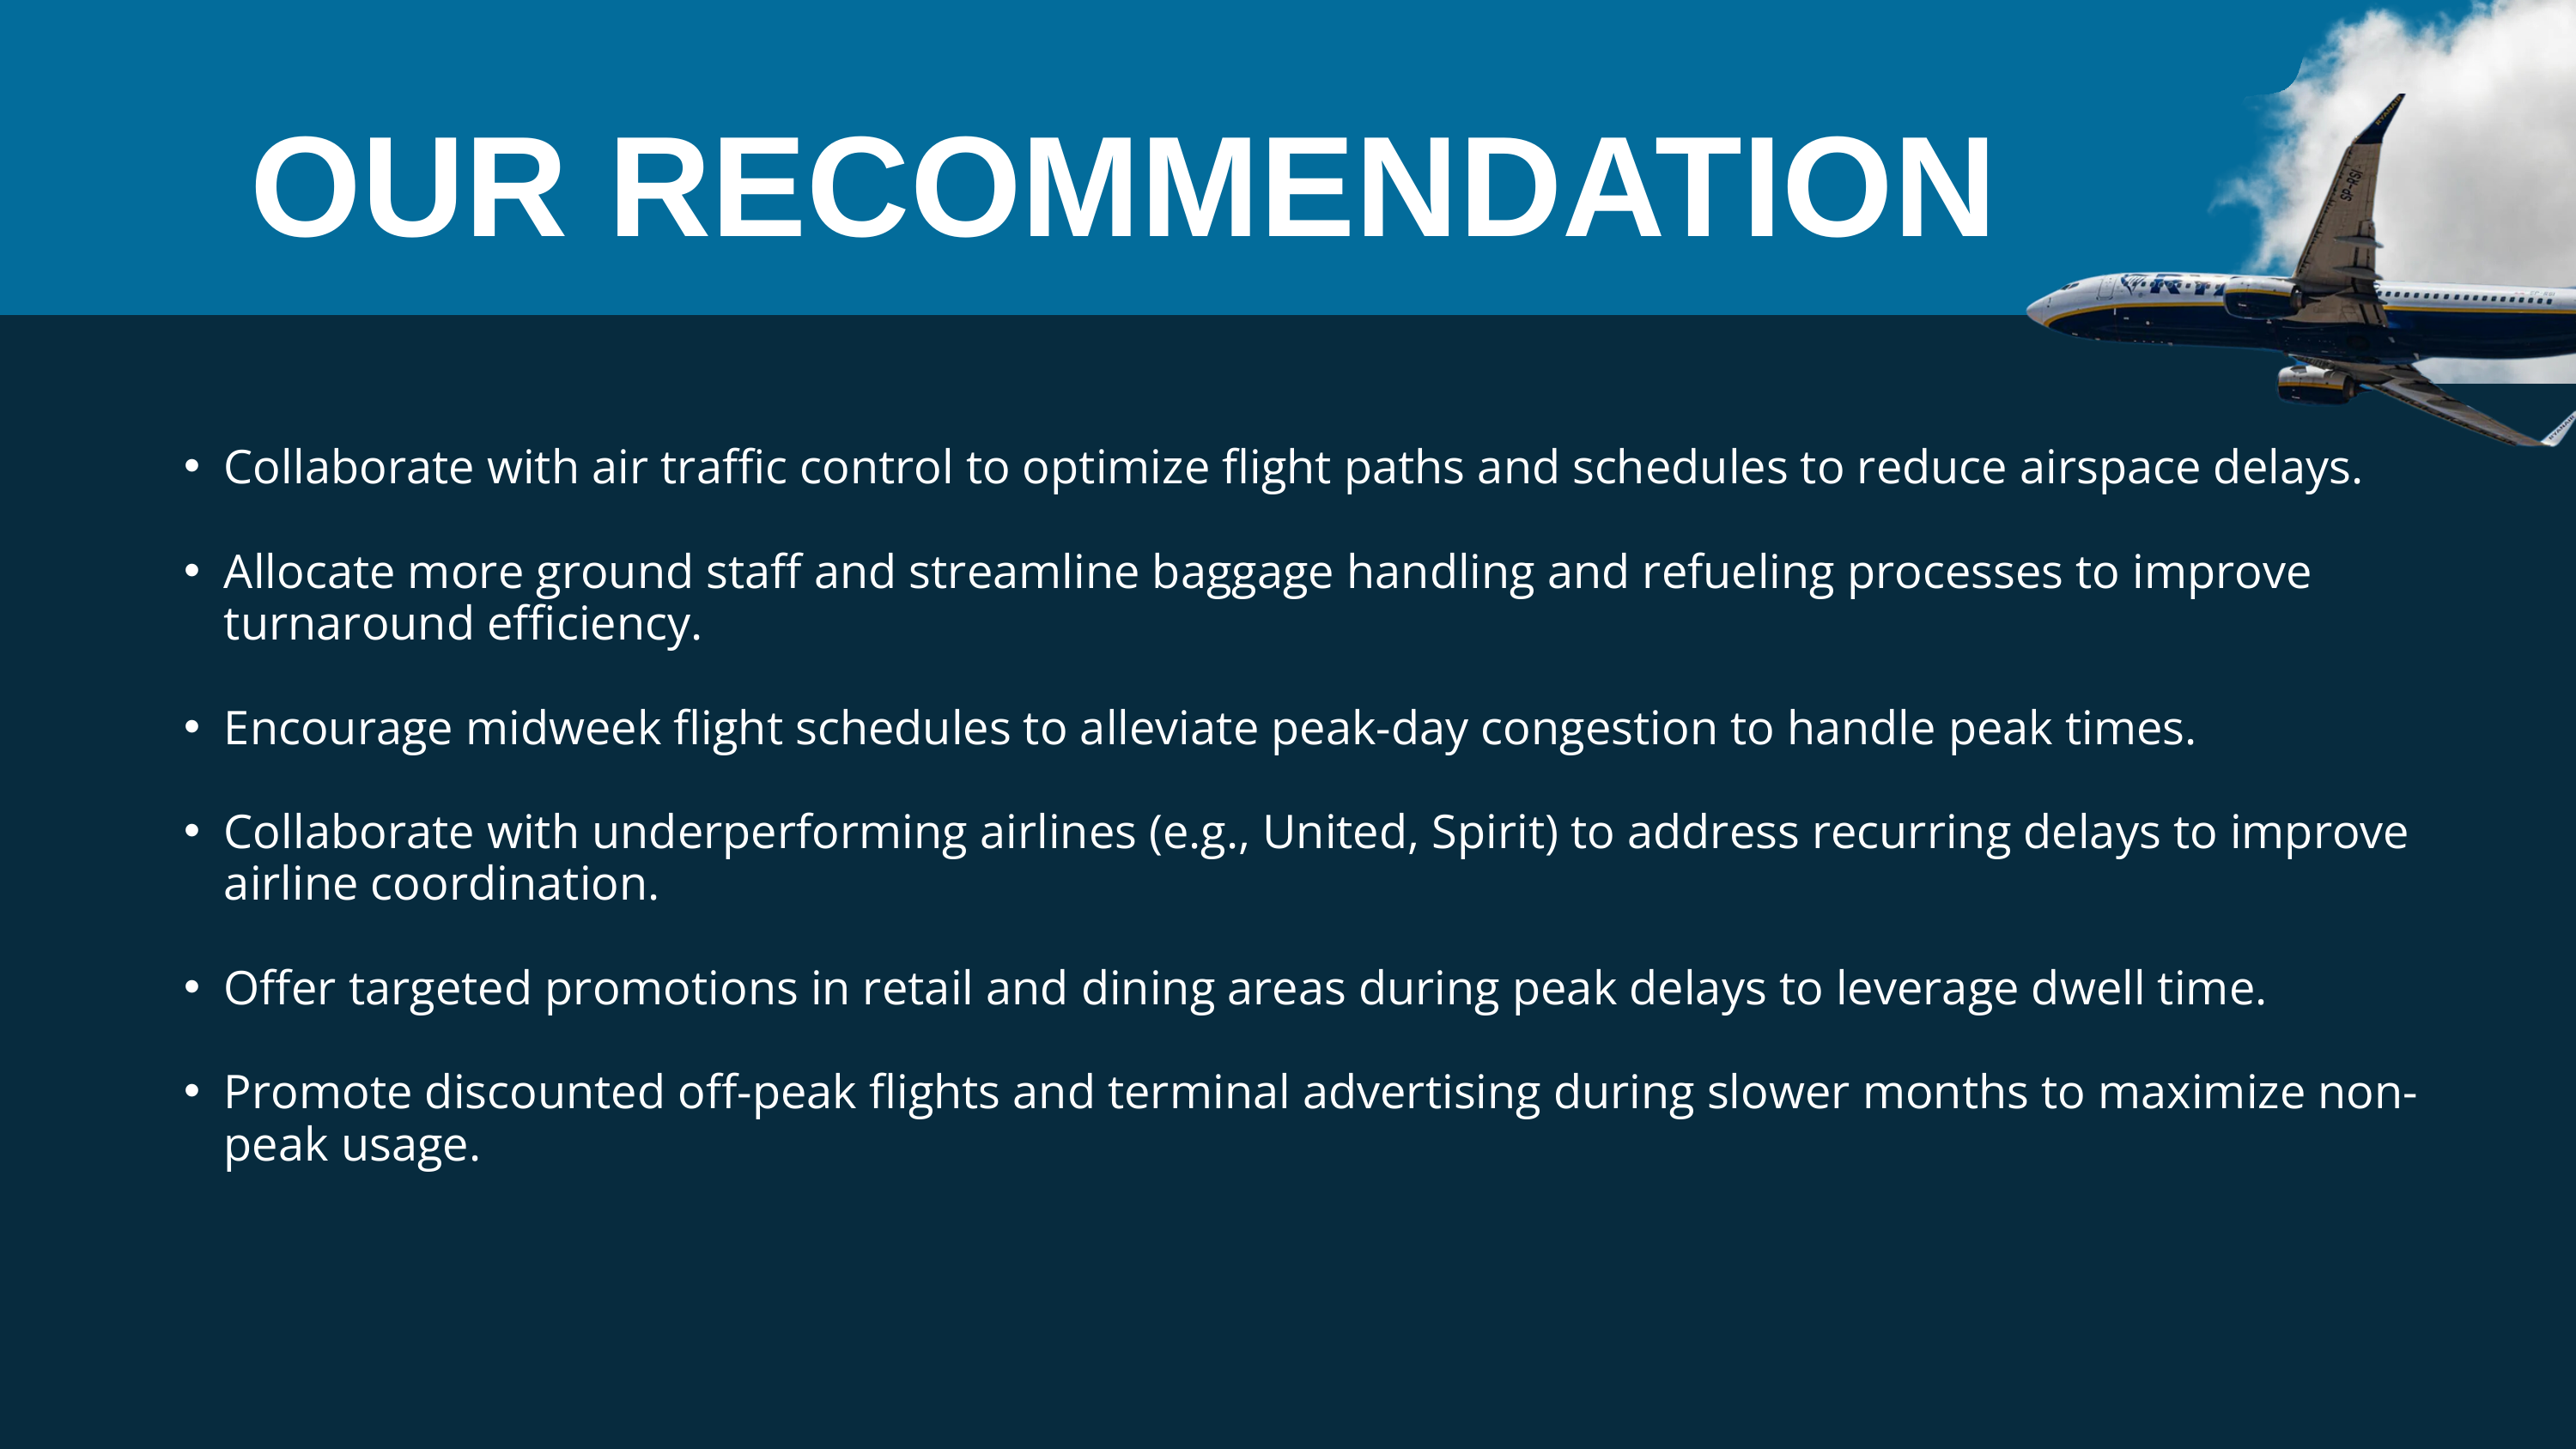

OUR RECOMMENDATION

Collaborate with air traffic control to optimize flight paths and schedules to reduce airspace delays.

Allocate more ground staff and streamline baggage handling and refueling processes to improve turnaround efficiency.

Encourage midweek flight schedules to alleviate peak-day congestion to handle peak times.

Collaborate with underperforming airlines (e.g., United, Spirit) to address recurring delays to improve airline coordination.

Offer targeted promotions in retail and dining areas during peak delays to leverage dwell time.

Promote discounted off-peak flights and terminal advertising during slower months to maximize non-peak usage.